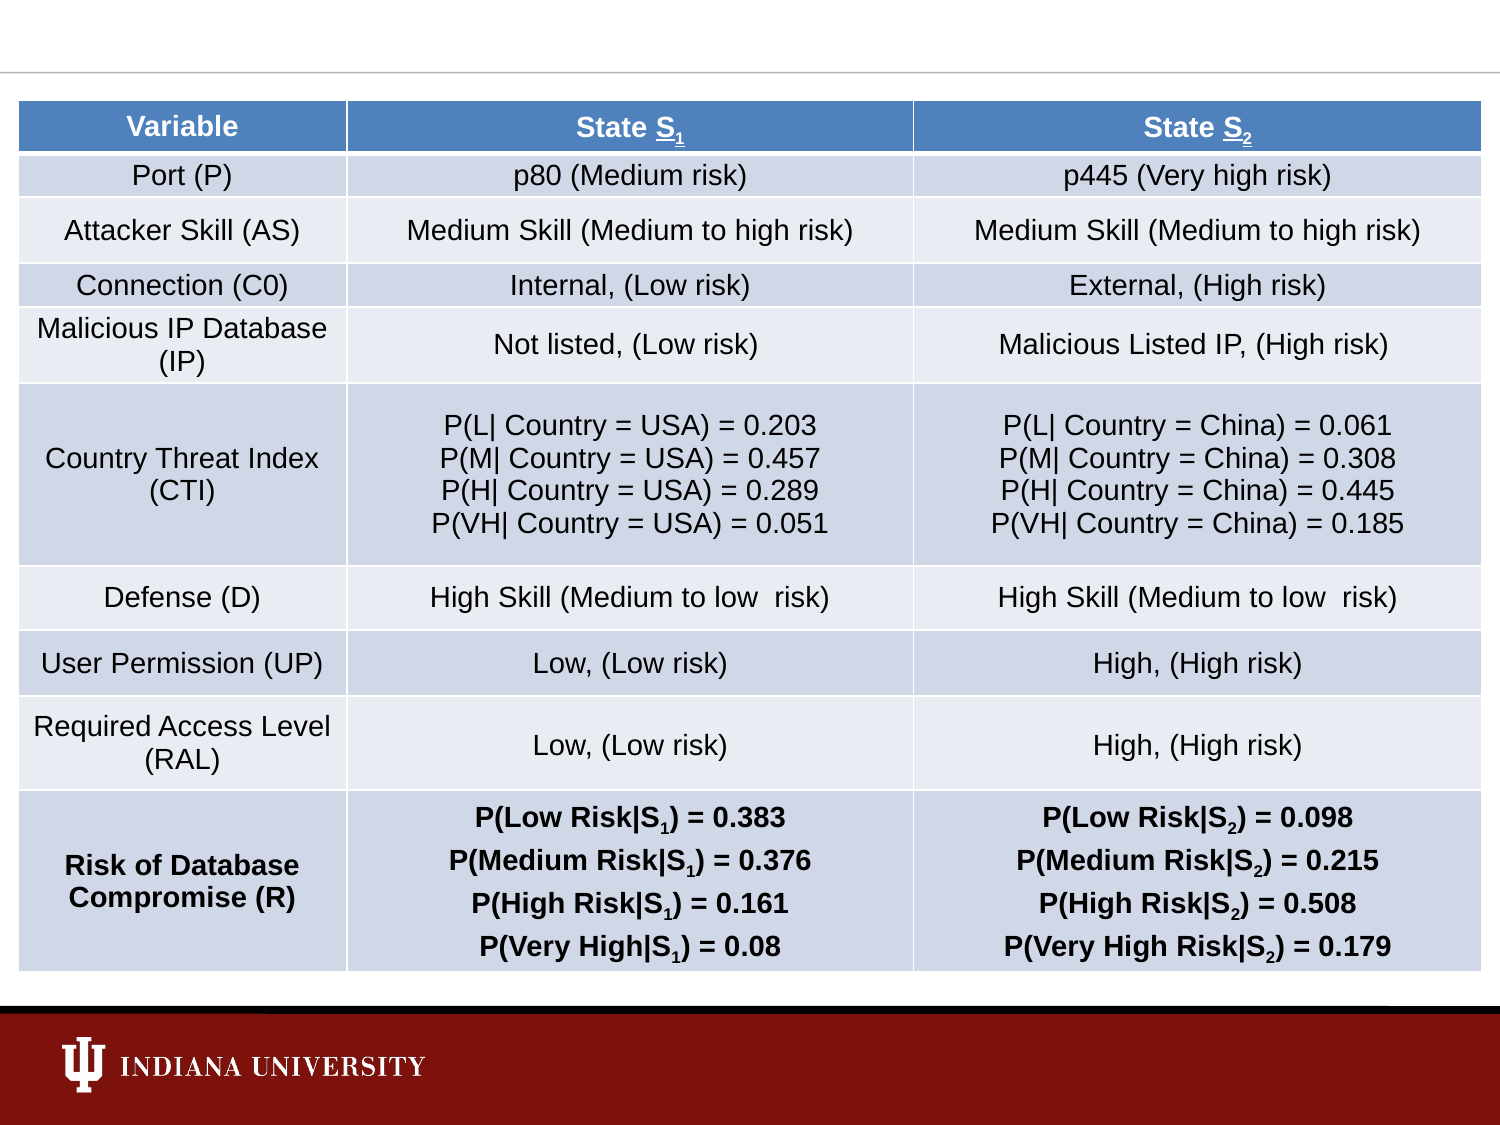

| Variable | State S1 | State S2 |
| --- | --- | --- |
| Port (P) | p80 (Medium risk) | p445 (Very high risk) |
| Attacker Skill (AS) | Medium Skill (Medium to high risk) | Medium Skill (Medium to high risk) |
| Connection (C0) | Internal, (Low risk) | External, (High risk) |
| Malicious IP Database (IP) | Not listed, (Low risk) | Malicious Listed IP, (High risk) |
| Country Threat Index (CTI) | P(L| Country = USA) = 0.203 P(M| Country = USA) = 0.457 P(H| Country = USA) = 0.289 P(VH| Country = USA) = 0.051 | P(L| Country = China) = 0.061 P(M| Country = China) = 0.308 P(H| Country = China) = 0.445 P(VH| Country = China) = 0.185 |
| Defense (D) | High Skill (Medium to low risk) | High Skill (Medium to low risk) |
| User Permission (UP) | Low, (Low risk) | High, (High risk) |
| Required Access Level (RAL) | Low, (Low risk) | High, (High risk) |
| Risk of Database Compromise (R) | P(Low Risk|S1) = 0.383 P(Medium Risk|S1) = 0.376 P(High Risk|S1) = 0.161 P(Very High|S1) = 0.08 | P(Low Risk|S2) = 0.098 P(Medium Risk|S2) = 0.215 P(High Risk|S2) = 0.508 P(Very High Risk|S2) = 0.179 |